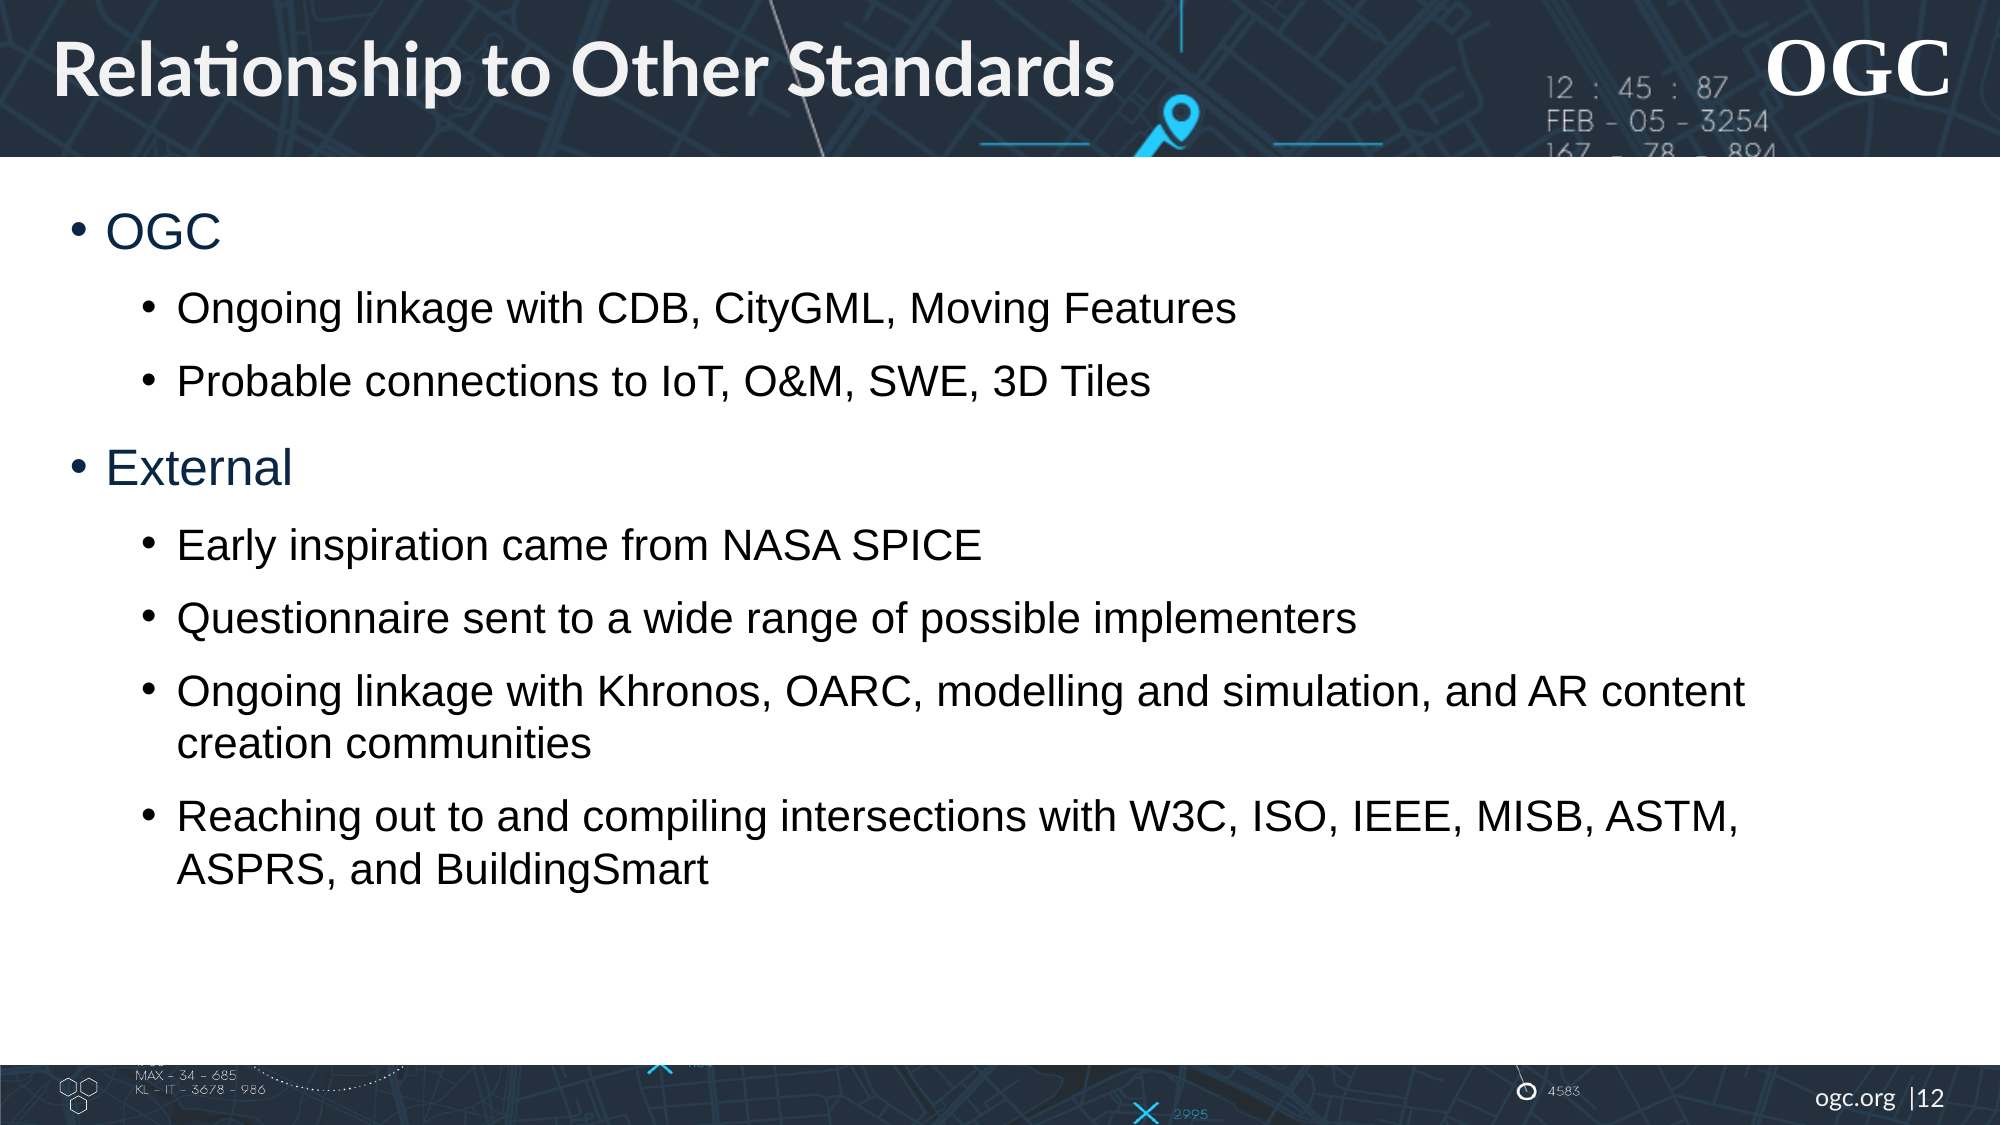

# Relationship to Other Standards
OGC
Ongoing linkage with CDB, CityGML, Moving Features
Probable connections to IoT, O&M, SWE, 3D Tiles
External
Early inspiration came from NASA SPICE
Questionnaire sent to a wide range of possible implementers
Ongoing linkage with Khronos, OARC, modelling and simulation, and AR content creation communities
Reaching out to and compiling intersections with W3C, ISO, IEEE, MISB, ASTM, ASPRS, and BuildingSmart
12